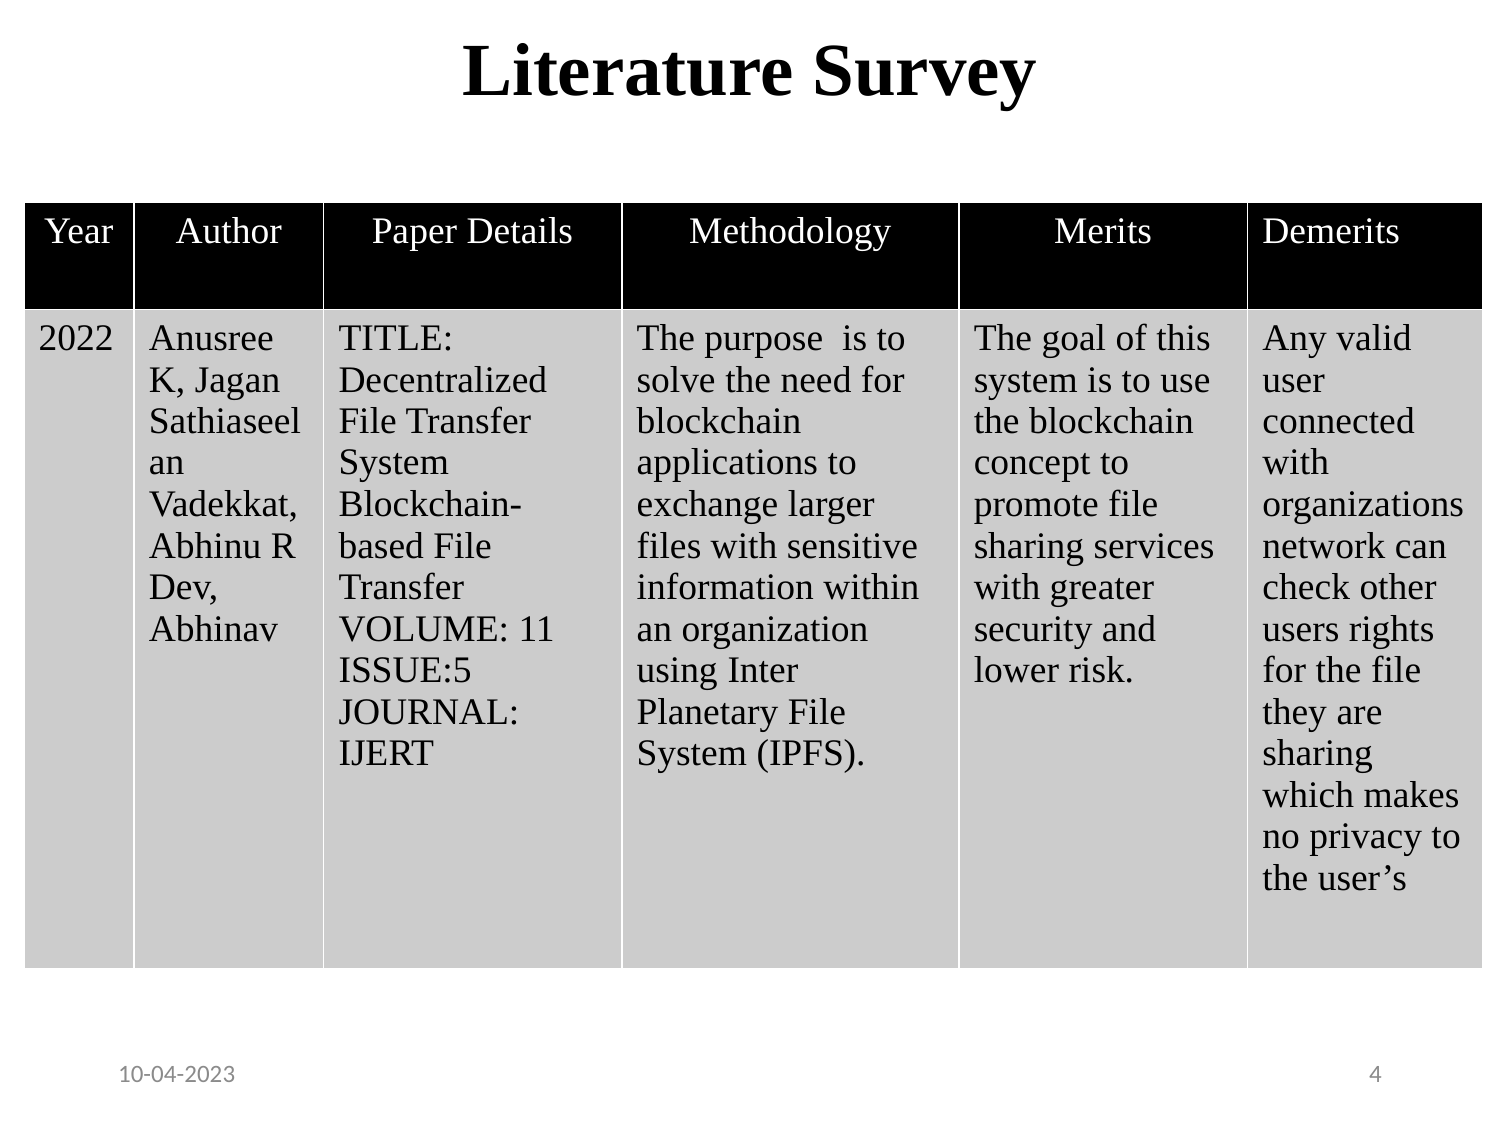

# Literature Survey
| Year | Author | Paper Details | Methodology | Merits | Demerits |
| --- | --- | --- | --- | --- | --- |
| 2022 | Anusree K, Jagan Sathiaseelan Vadekkat, Abhinu R Dev, Abhinav | TITLE: Decentralized File Transfer System Blockchain-based File Transfer VOLUME: 11 ISSUE:5 JOURNAL: IJERT | The purpose is to solve the need for blockchain applications to exchange larger files with sensitive information within an organization using Inter Planetary File System (IPFS). | The goal of this system is to use the blockchain concept to promote file sharing services with greater security and lower risk. | Any valid user connected with organizations network can check other users rights for the file they are sharing which makes no privacy to the user’s |
10-04-2023
4